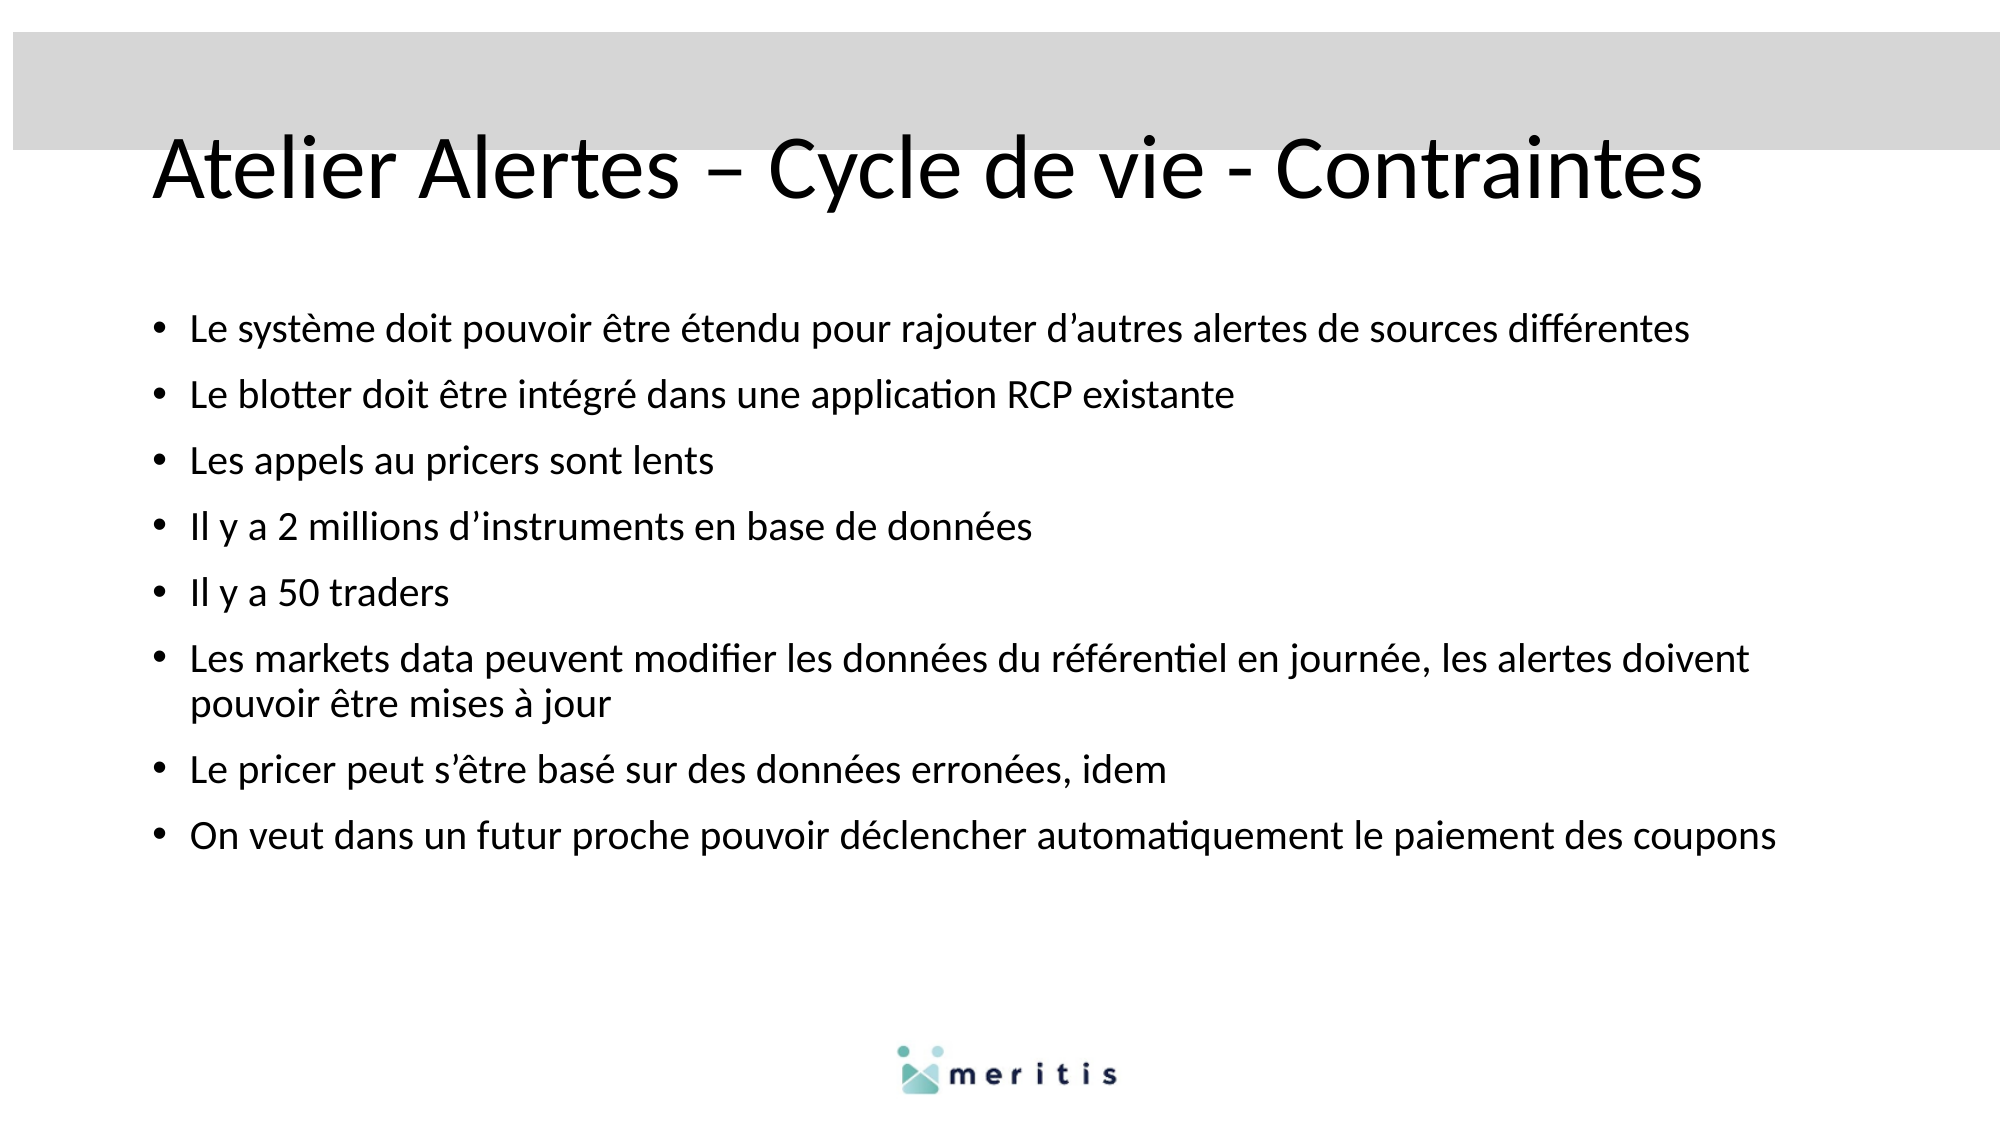

# Atelier Alertes – Cycle de vie - Contraintes
Le système doit pouvoir être étendu pour rajouter d’autres alertes de sources différentes
Le blotter doit être intégré dans une application RCP existante
Les appels au pricers sont lents
Il y a 2 millions d’instruments en base de données
Il y a 50 traders
Les markets data peuvent modifier les données du référentiel en journée, les alertes doivent pouvoir être mises à jour
Le pricer peut s’être basé sur des données erronées, idem
On veut dans un futur proche pouvoir déclencher automatiquement le paiement des coupons